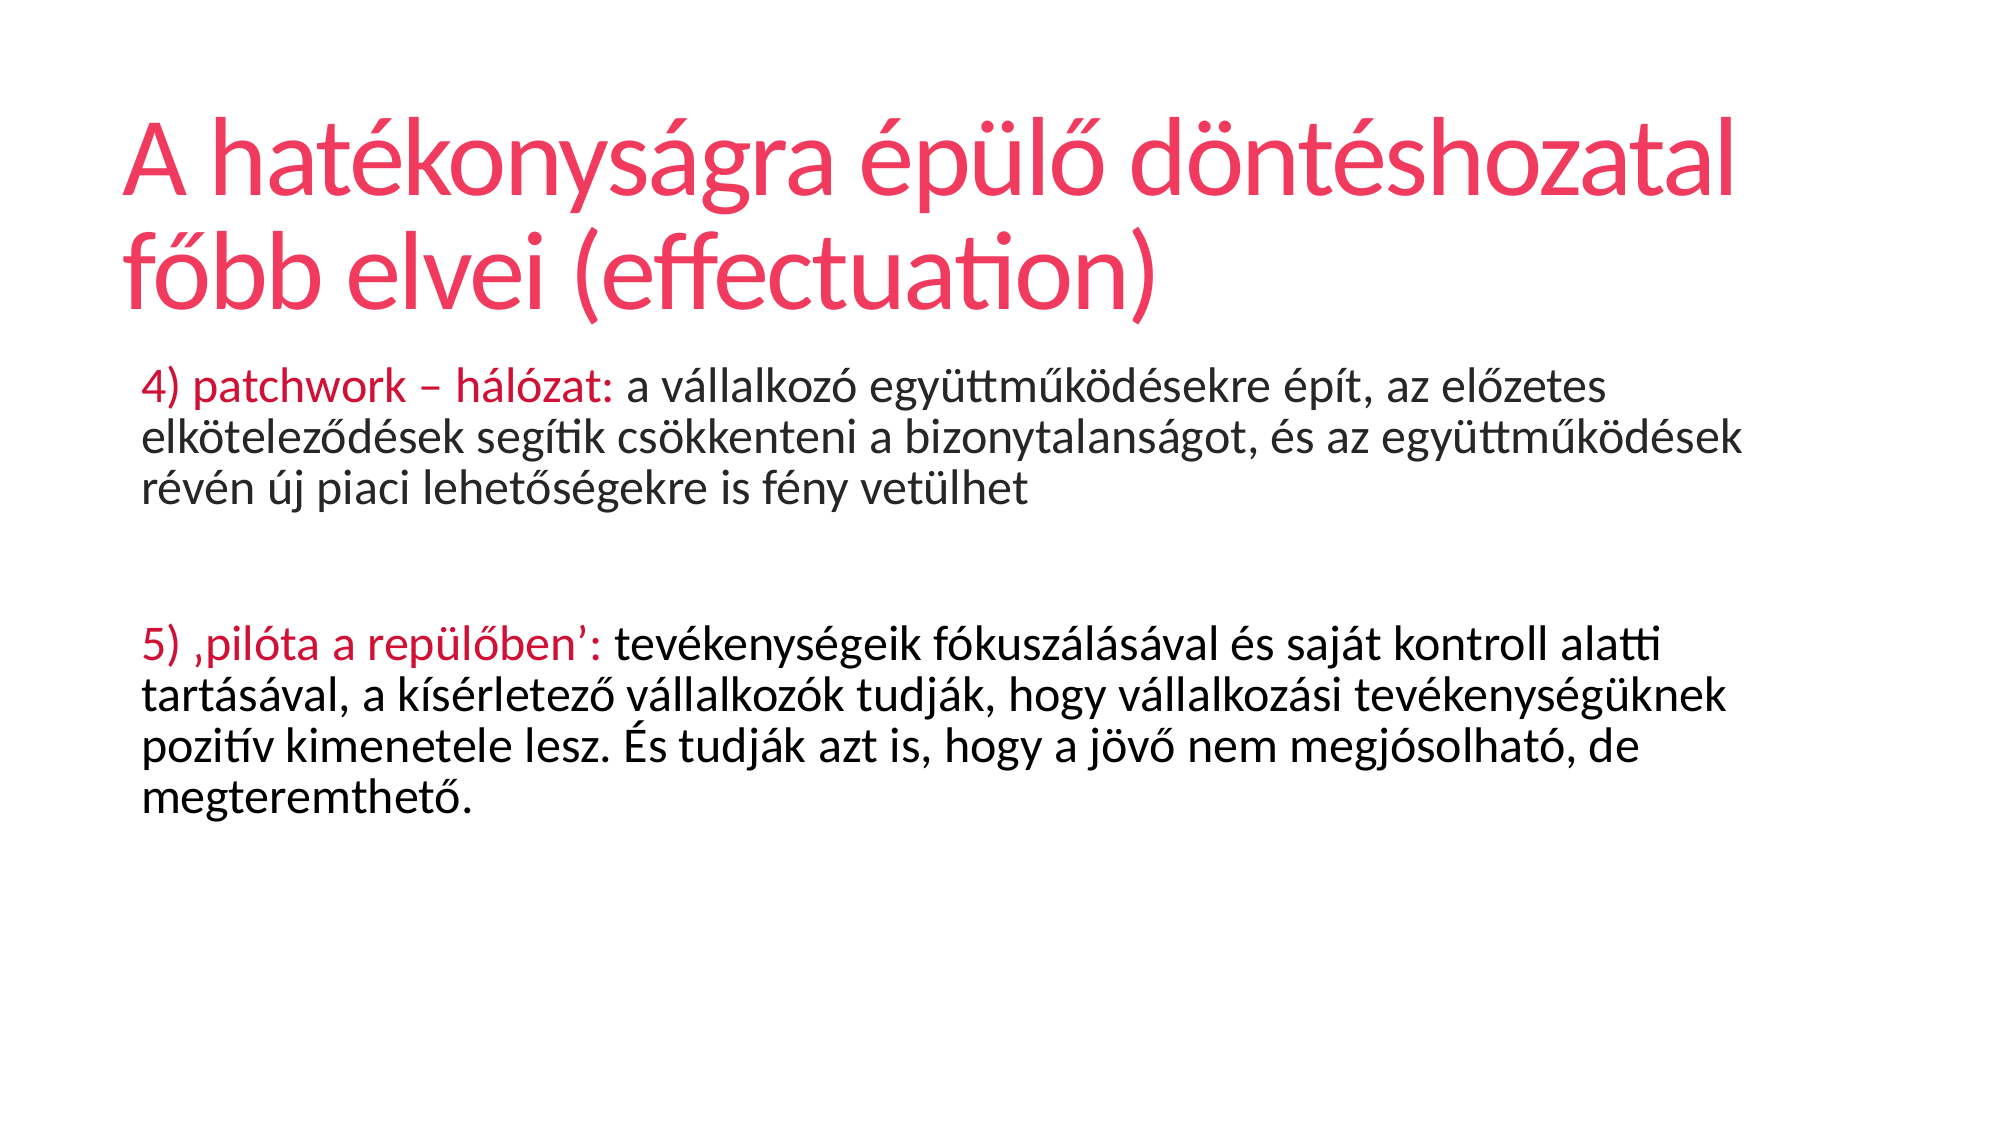

# A hatékonyságra épülő döntéshozatal főbb elvei (effectuation)
4) patchwork – hálózat: a vállalkozó együttműködésekre épít, az előzetes elköteleződések segítik csökkenteni a bizonytalanságot, és az együttműködések révén új piaci lehetőségekre is fény vetülhet

5) ‚pilóta a repülőben’: tevékenységeik fókuszálásával és saját kontroll alatti tartásával, a kísérletező vállalkozók tudják, hogy vállalkozási tevékenységüknek pozitív kimenetele lesz. És tudják azt is, hogy a jövő nem megjósolható, de megteremthető.